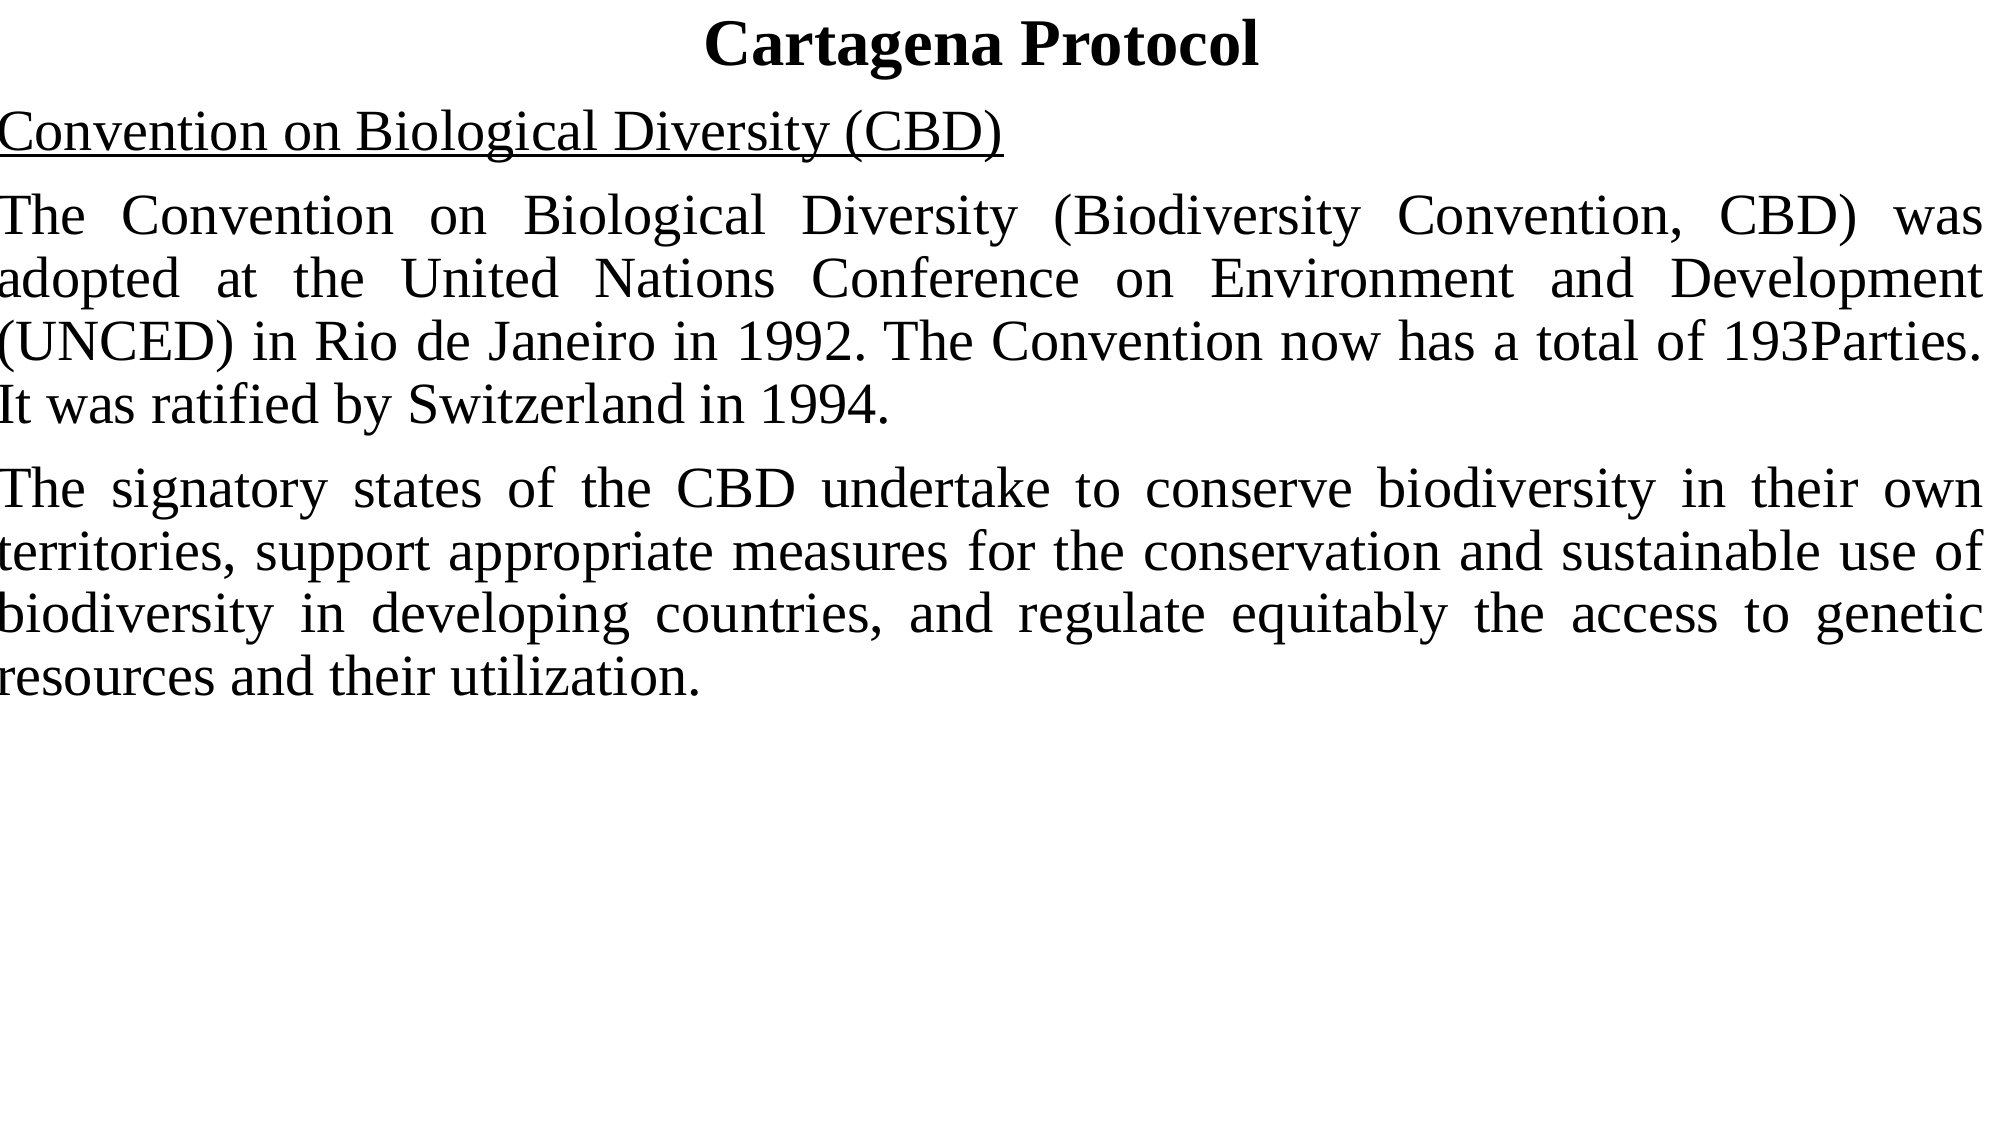

Cartagena Protocol
Convention on Biological Diversity (CBD)
The Convention on Biological Diversity (Biodiversity Convention, CBD) was adopted at the United Nations Conference on Environment and Development (UNCED) in Rio de Janeiro in 1992. The Convention now has a total of 193Parties. It was ratified by Switzerland in 1994.
The signatory states of the CBD undertake to conserve biodiversity in their own territories, support appropriate measures for the conservation and sustainable use of biodiversity in developing countries, and regulate equitably the access to genetic resources and their utilization.